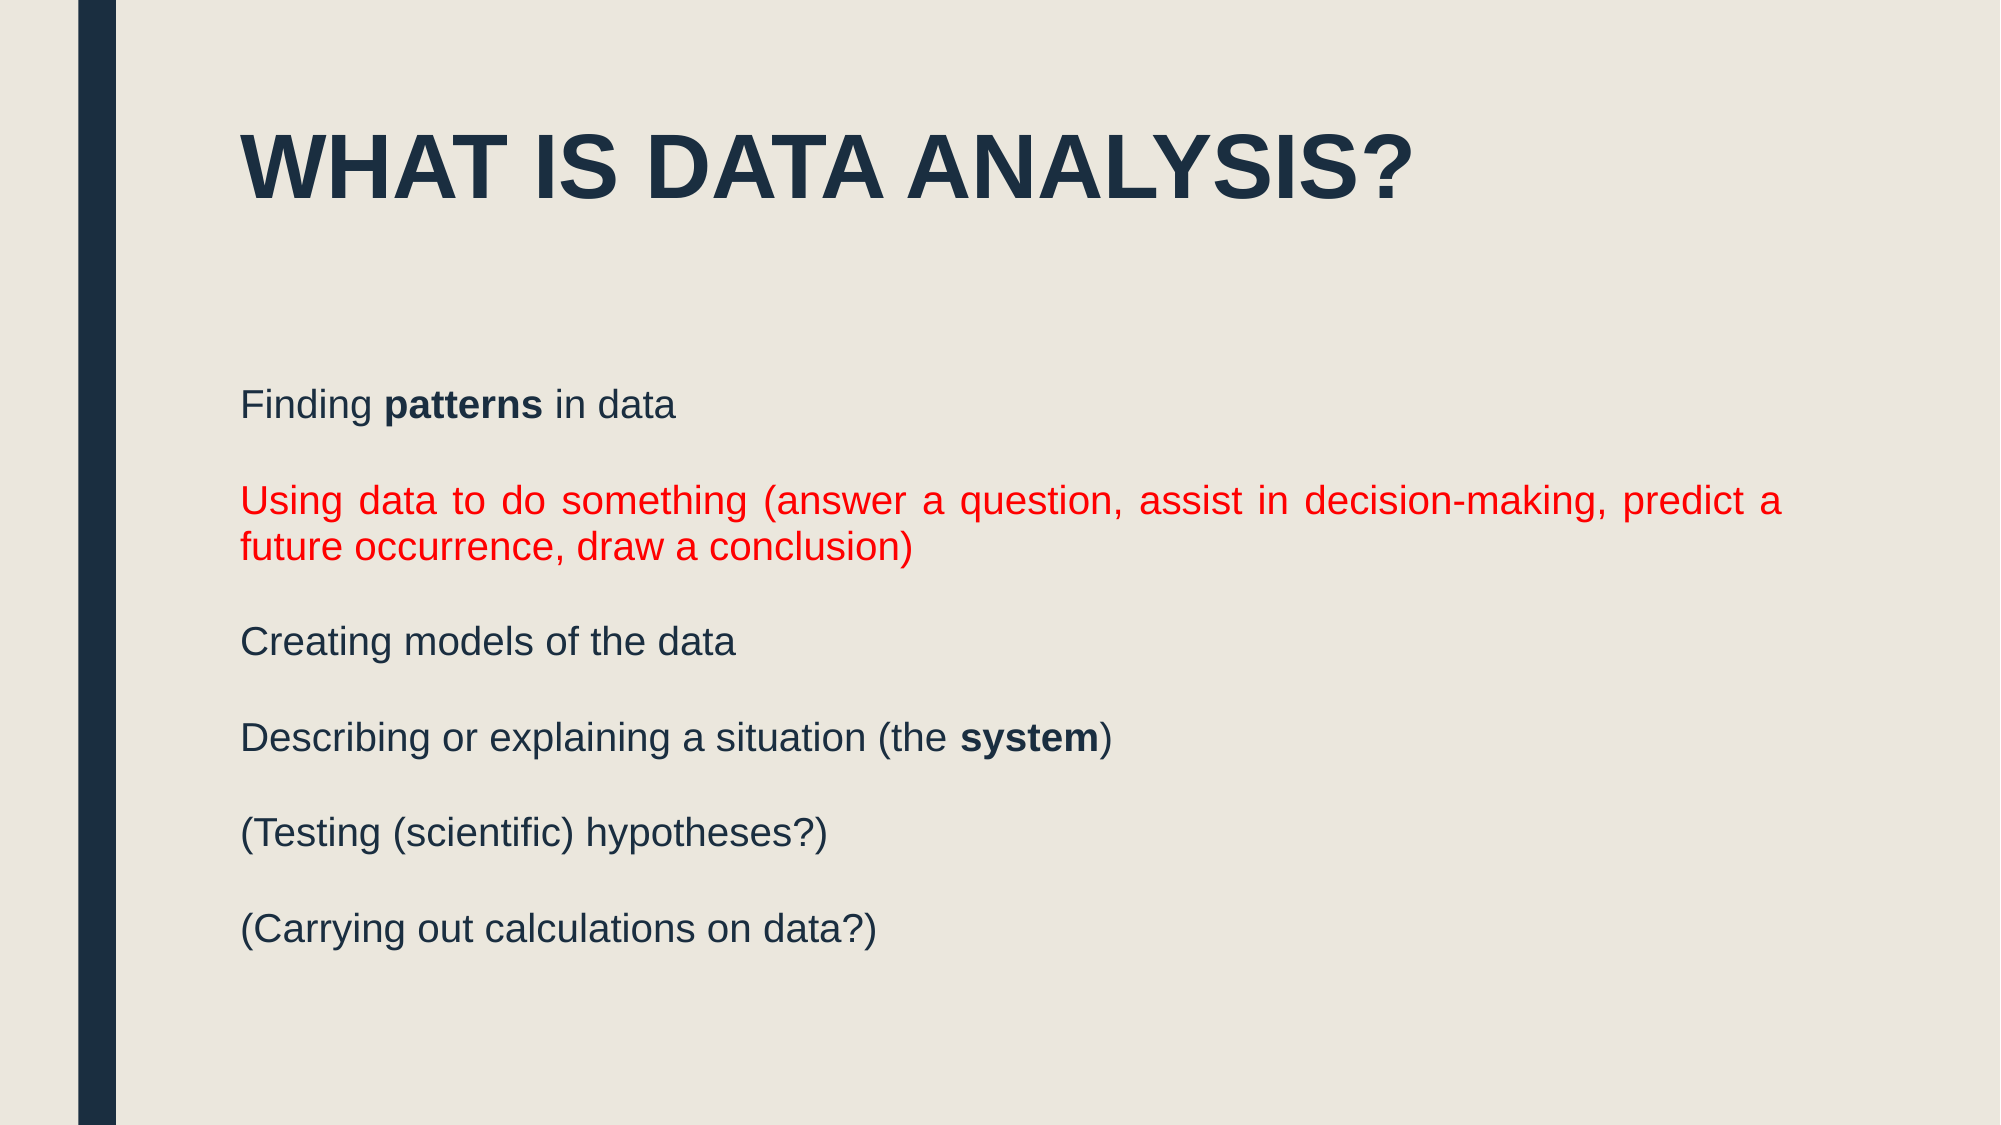

# WHAT IS DATA ANALYSIS?
Finding patterns in data

Using data to do something (answer a question, assist in decision-making, predict a future occurrence, draw a conclusion)

Creating models of the data

Describing or explaining a situation (the system)

(Testing (scientific) hypotheses?)

(Carrying out calculations on data?)